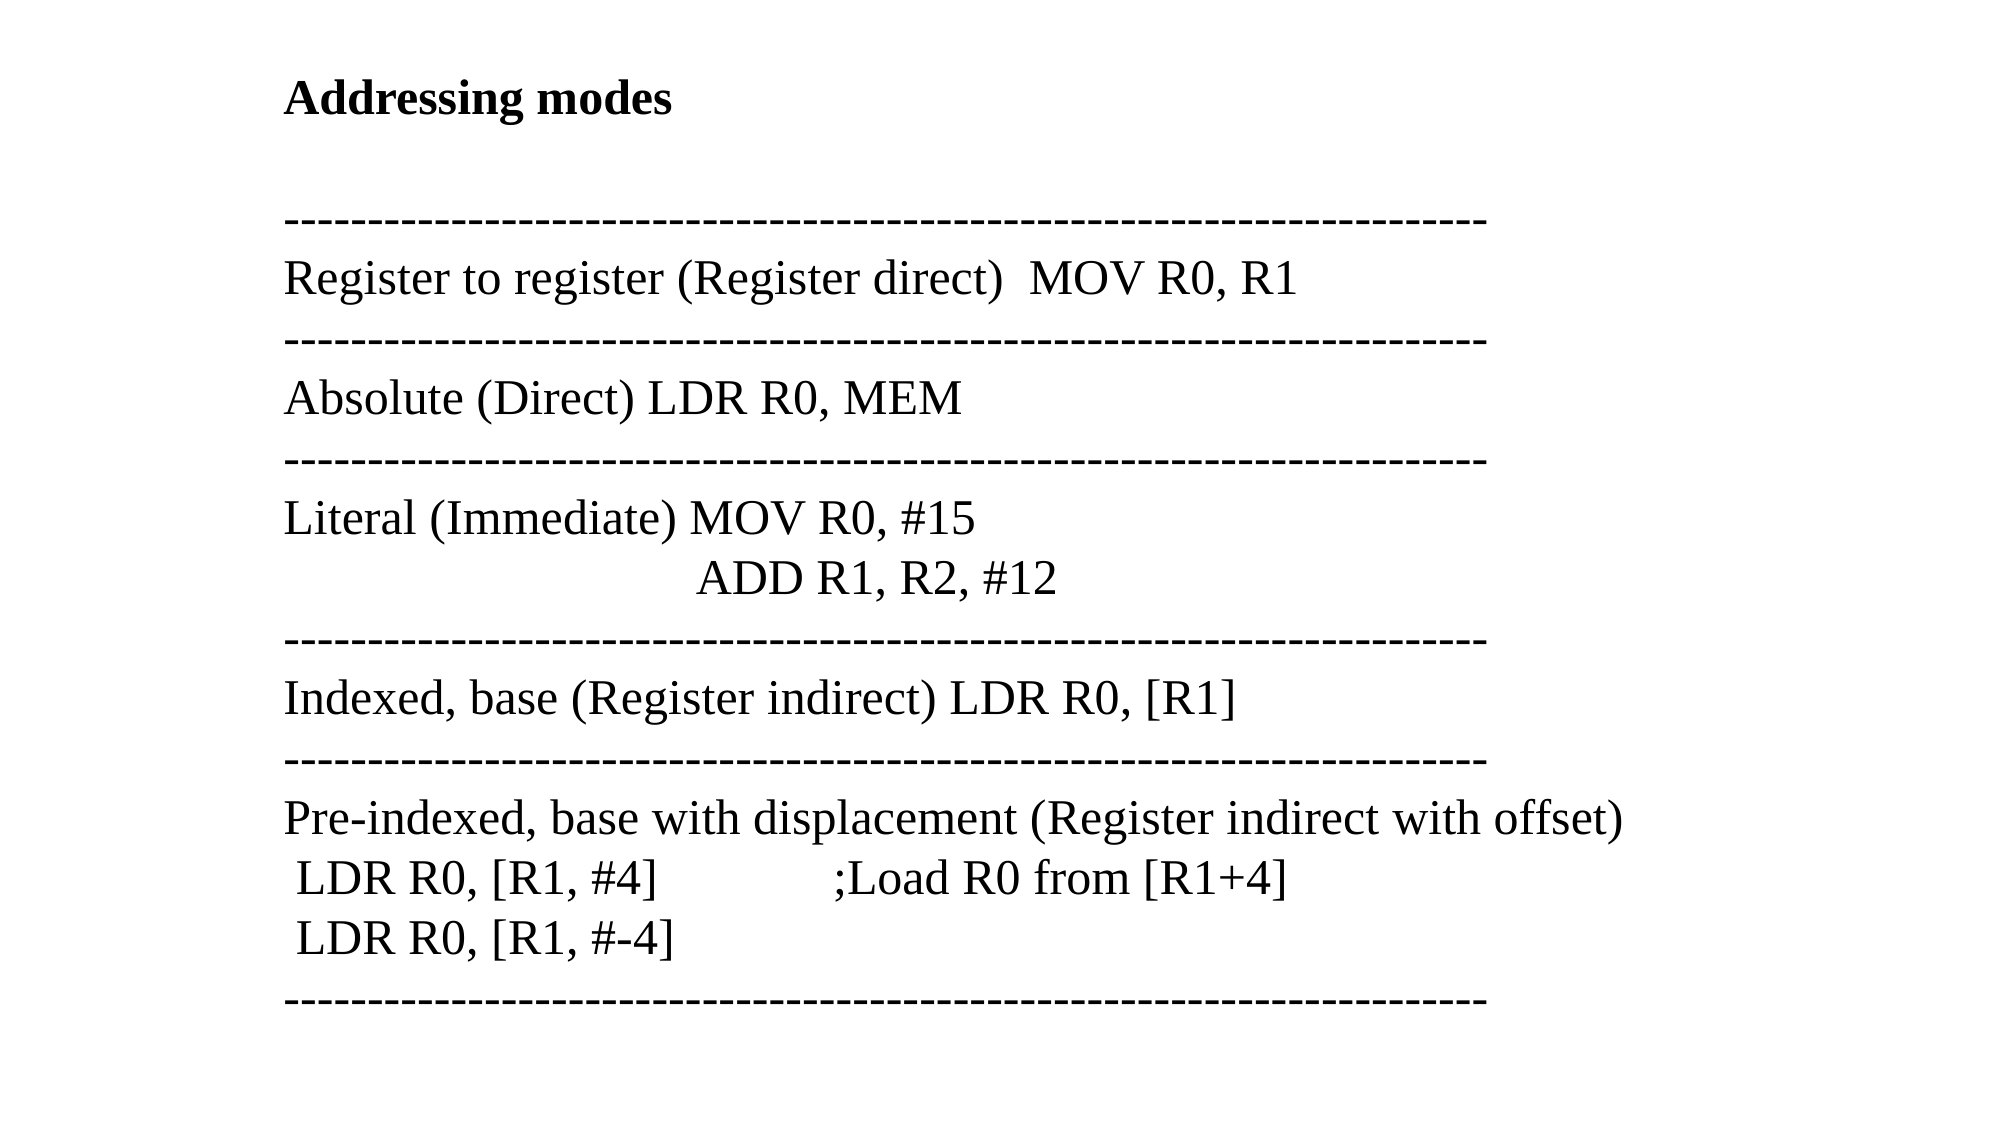

Addressing modes

------------------------------------------------------------------------
Register to register (Register direct)  MOV R0, R1
------------------------------------------------------------------------
Absolute (Direct) LDR R0, MEM
------------------------------------------------------------------------
Literal (Immediate) MOV R0, #15
                                 ADD R1, R2, #12
------------------------------------------------------------------------
Indexed, base (Register indirect) LDR R0, [R1]
------------------------------------------------------------------------
Pre-indexed, base with displacement (Register indirect with offset)
 LDR R0, [R1, #4]              ;Load R0 from [R1+4]
 LDR R0, [R1, #-4]
------------------------------------------------------------------------